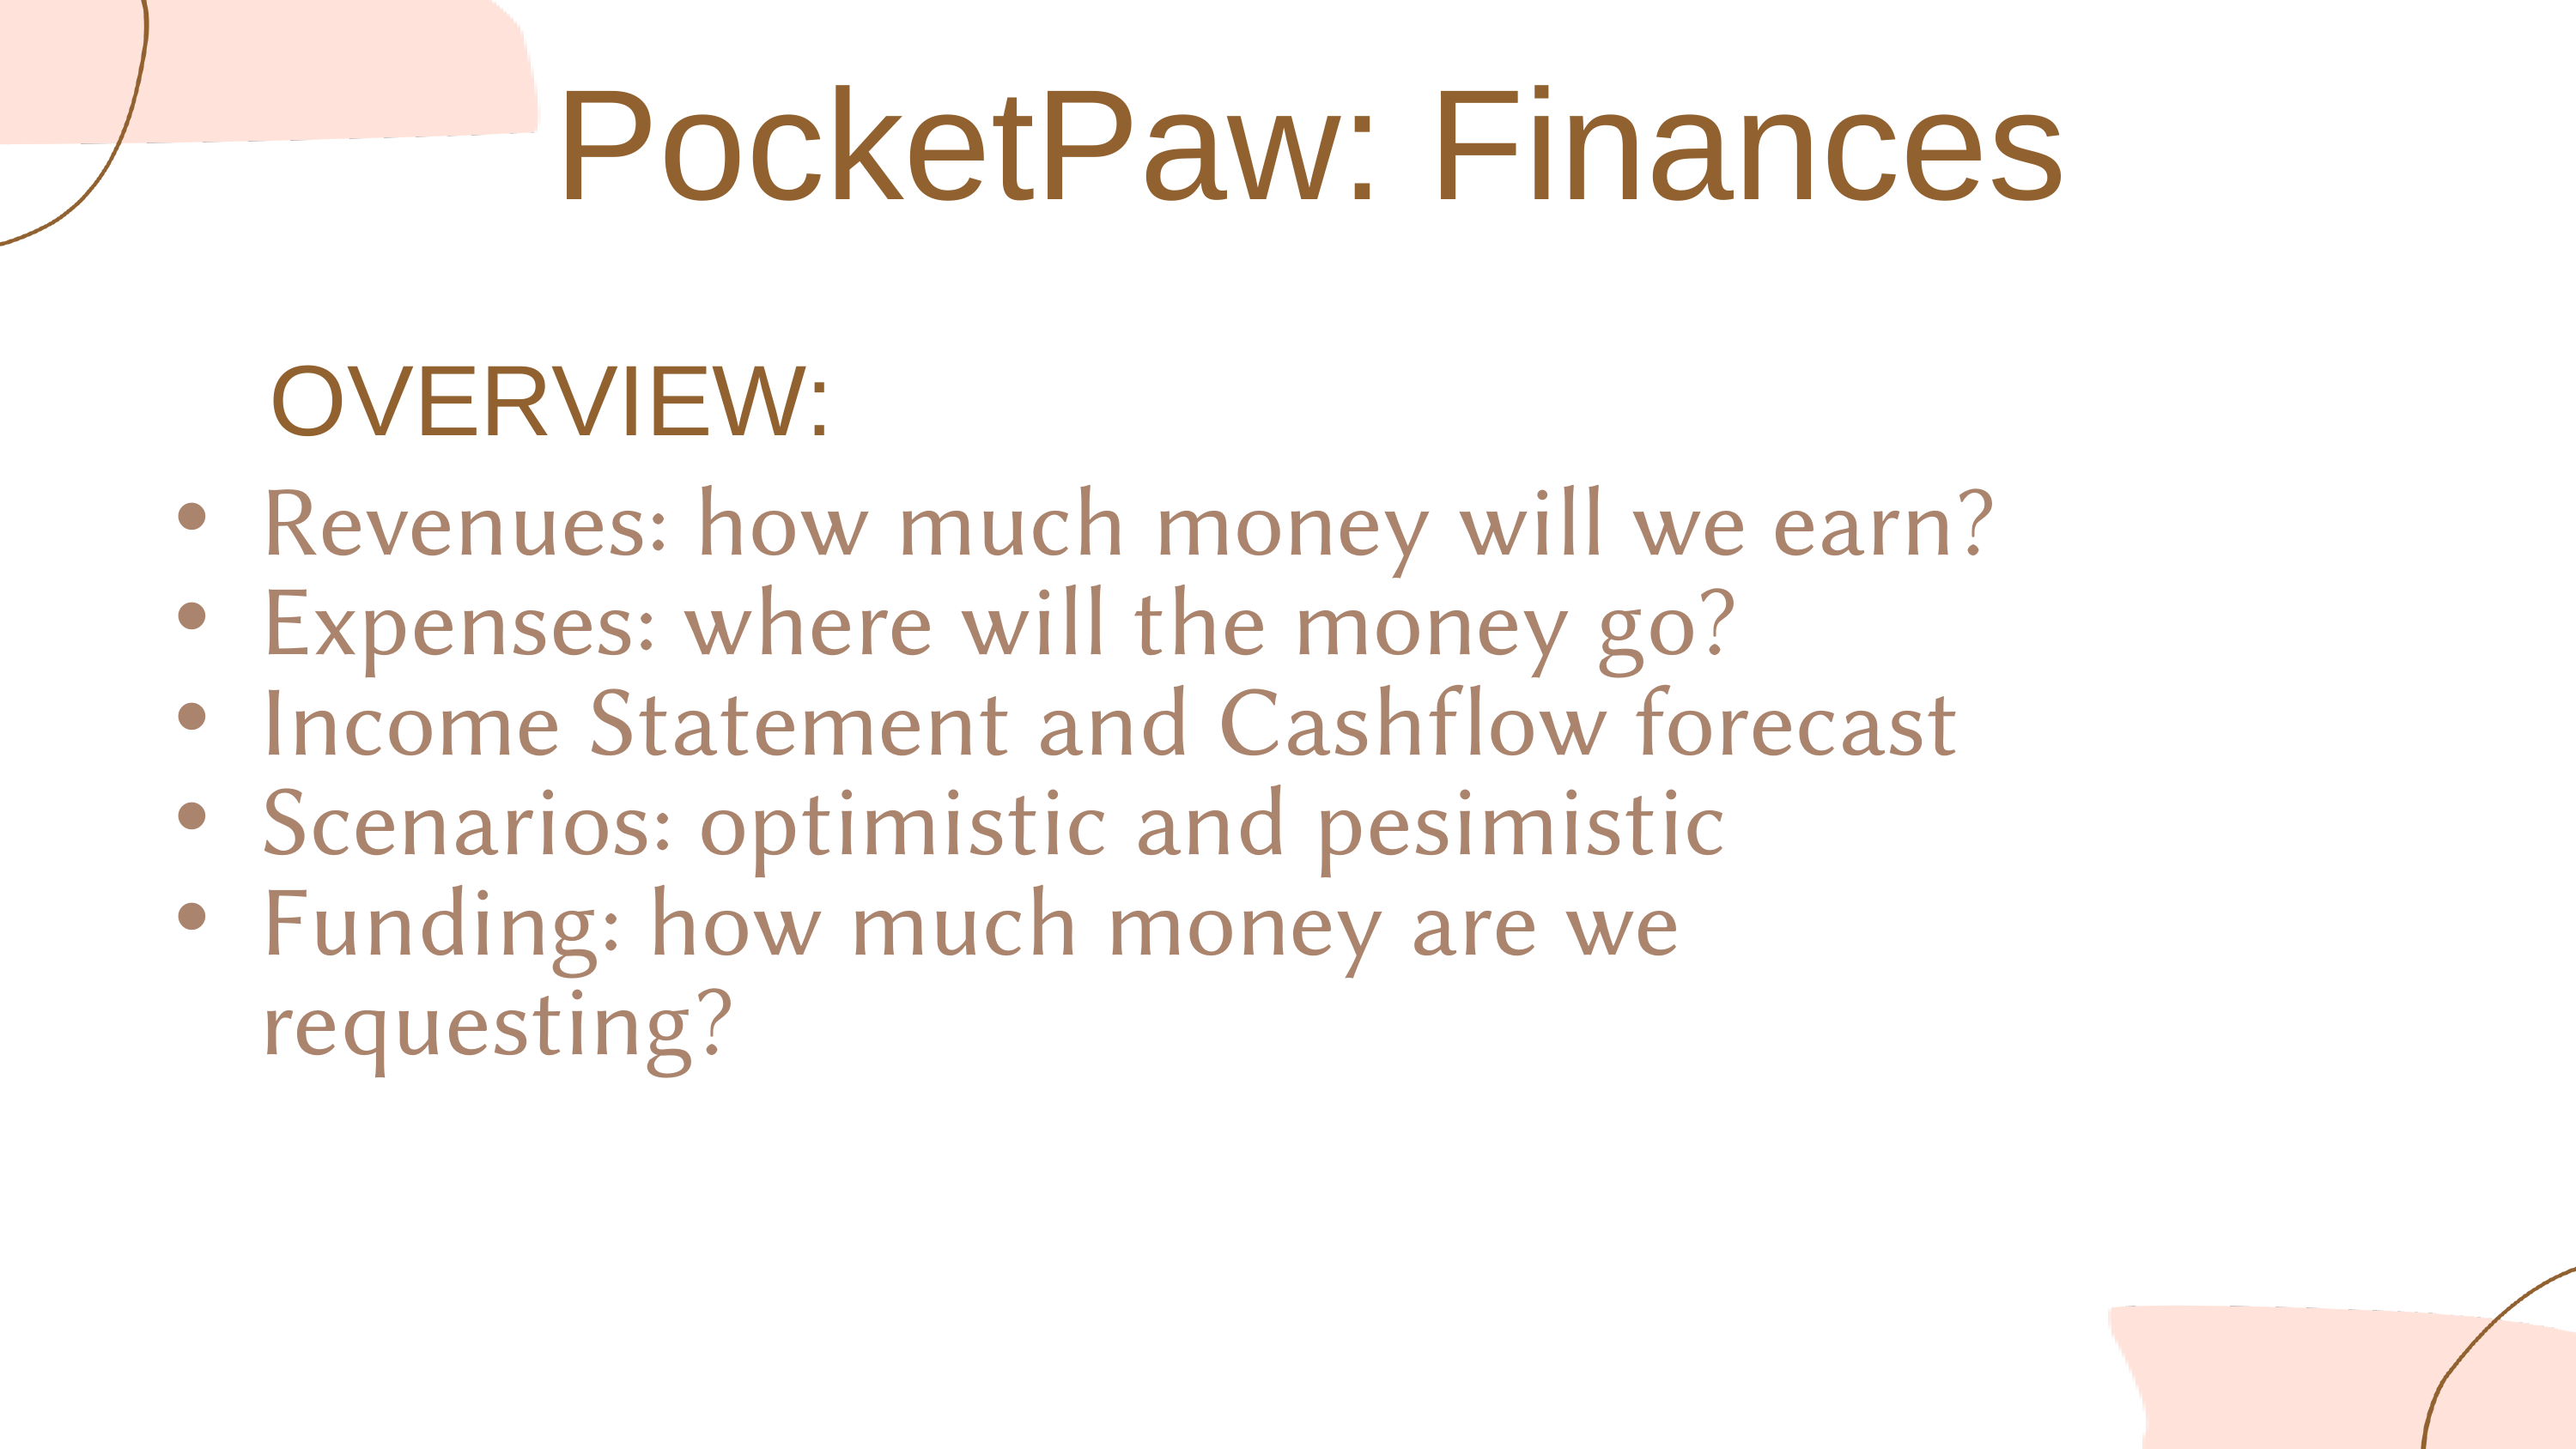

PocketPaw: Finances
OVERVIEW:
Revenues: how much money will we earn?
Expenses: where will the money go?
Income Statement and Cashflow forecast
Scenarios: optimistic and pesimistic
Funding: how much money are we requesting?